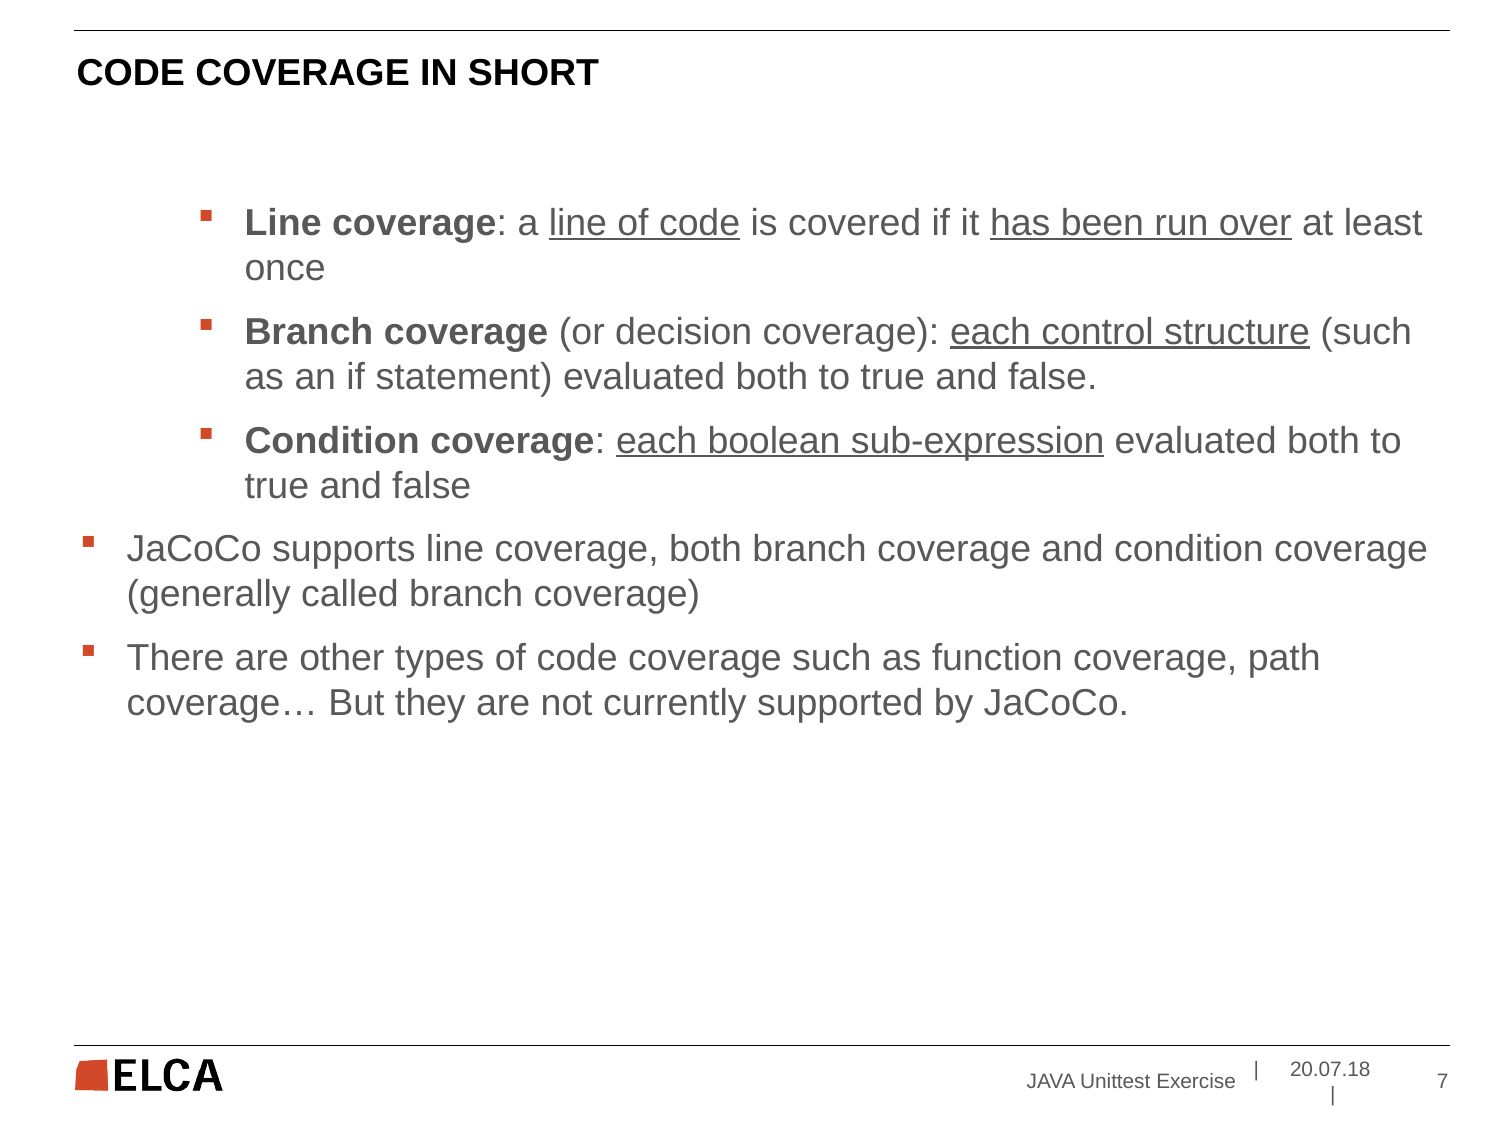

# Code coverage in short

Line coverage: a line of code is covered if it has been run over at least once
Branch coverage (or decision coverage): each control structure (such as an if statement) evaluated both to true and false.
Condition coverage: each boolean sub-expression evaluated both to true and false
JaCoCo supports line coverage, both branch coverage and condition coverage (generally called branch coverage)
There are other types of code coverage such as function coverage, path coverage… But they are not currently supported by JaCoCo.
JAVA Unittest Exercise
| 	20.07.18	 |
7